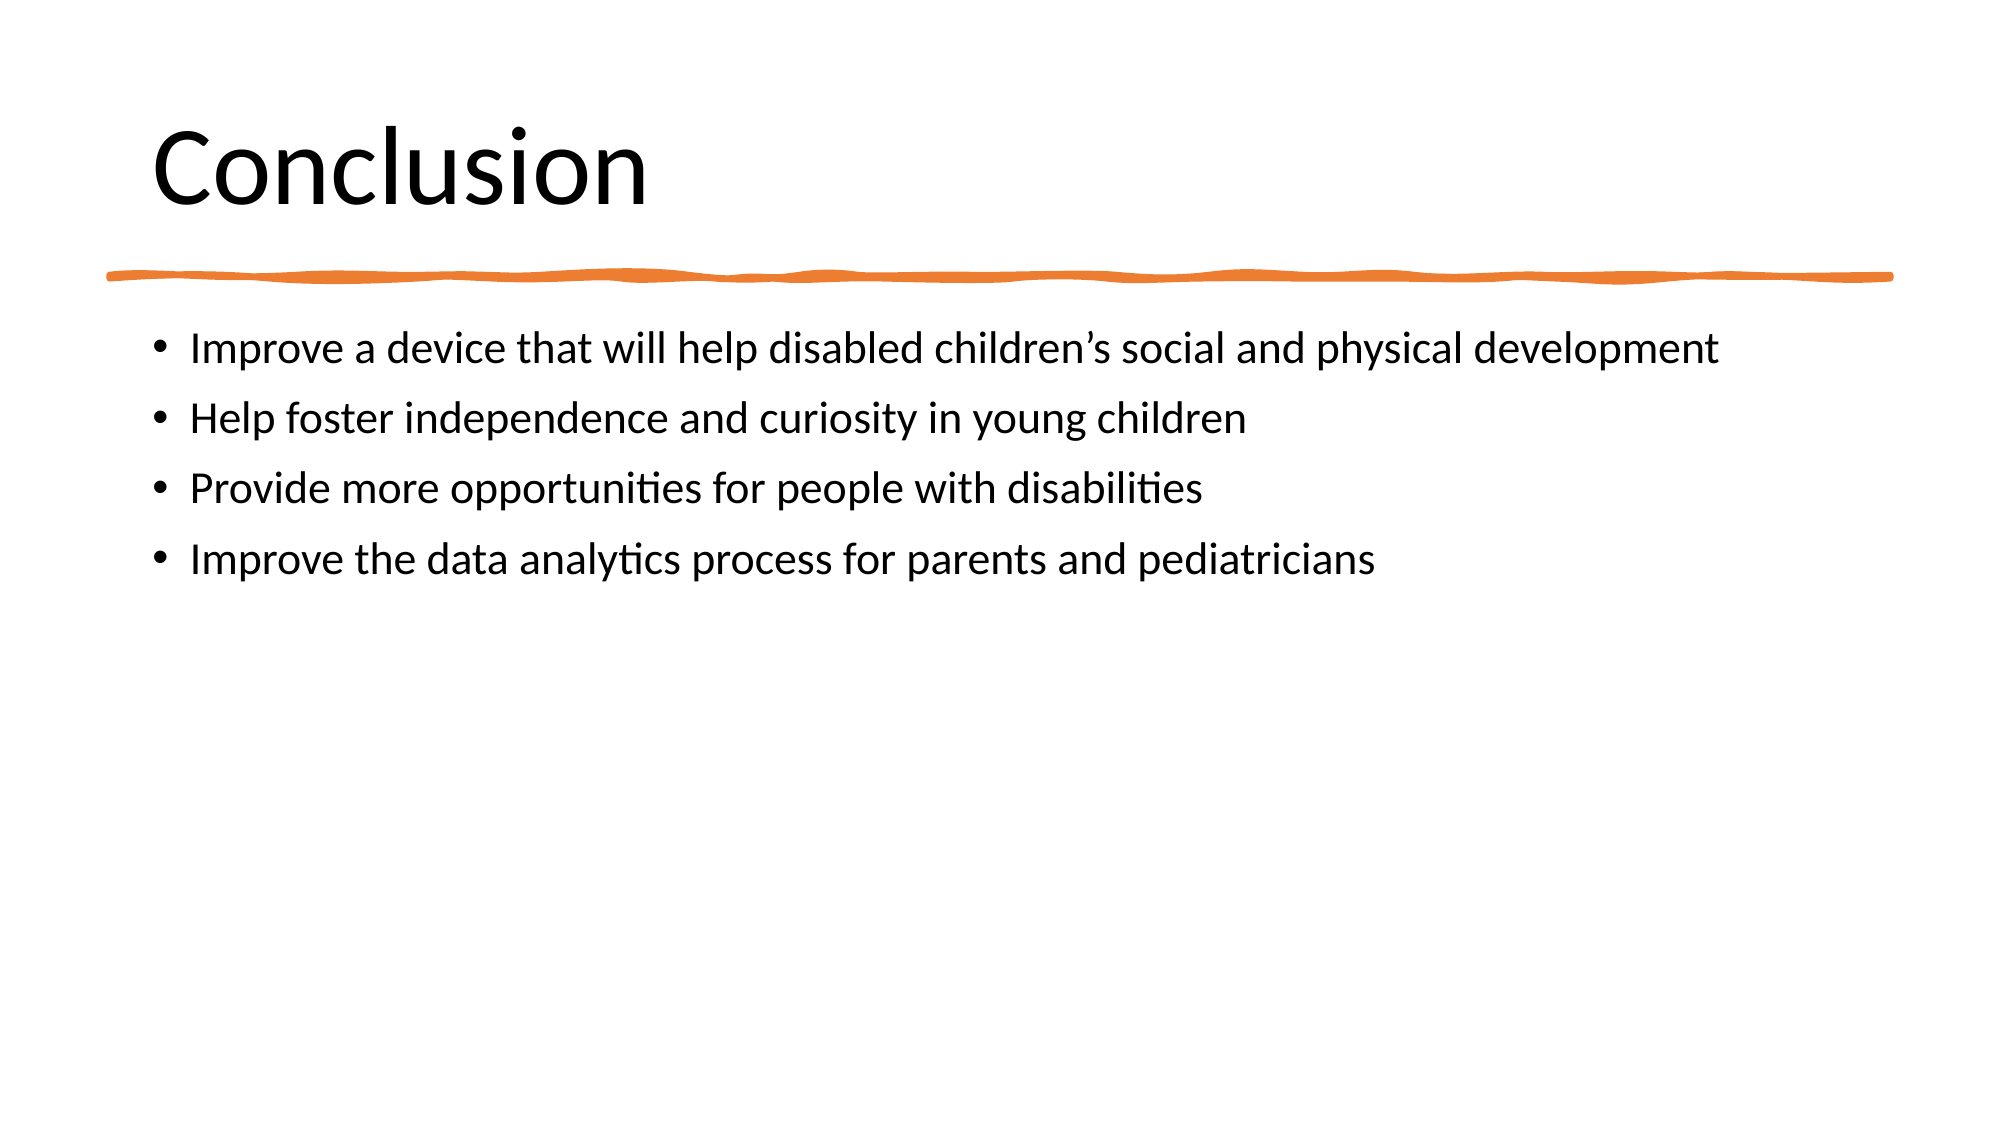

# Conclusion

Improve a device that will help disabled children’s social and physical development
Help foster independence and curiosity in young children
Provide more opportunities for people with disabilities
Improve the data analytics process for parents and pediatricians